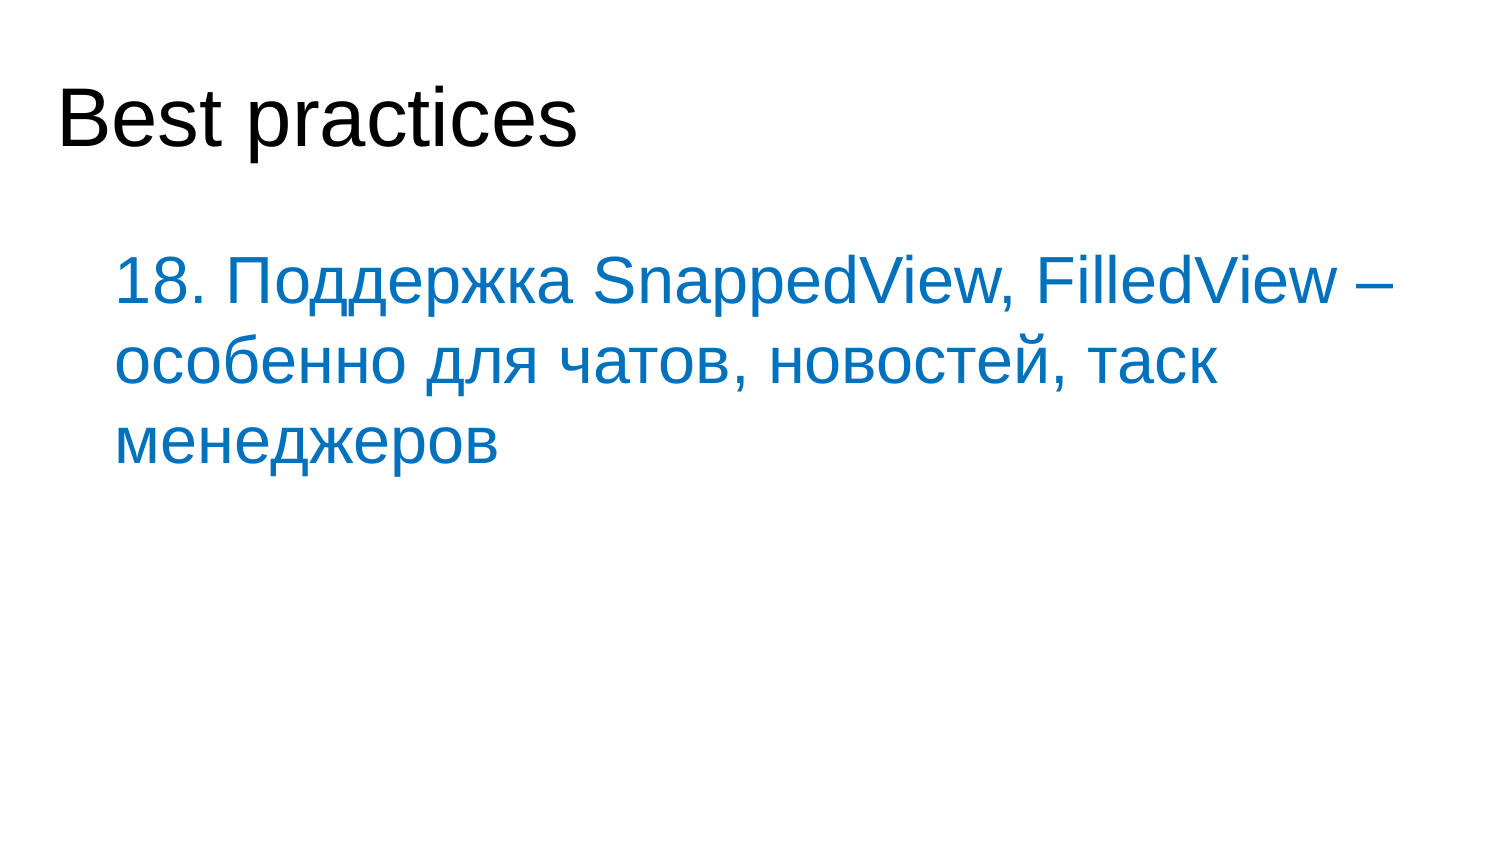

# Best practices
18. Поддержка SnappedView, FilledView – особенно для чатов, новостей, таск менеджеров

Application